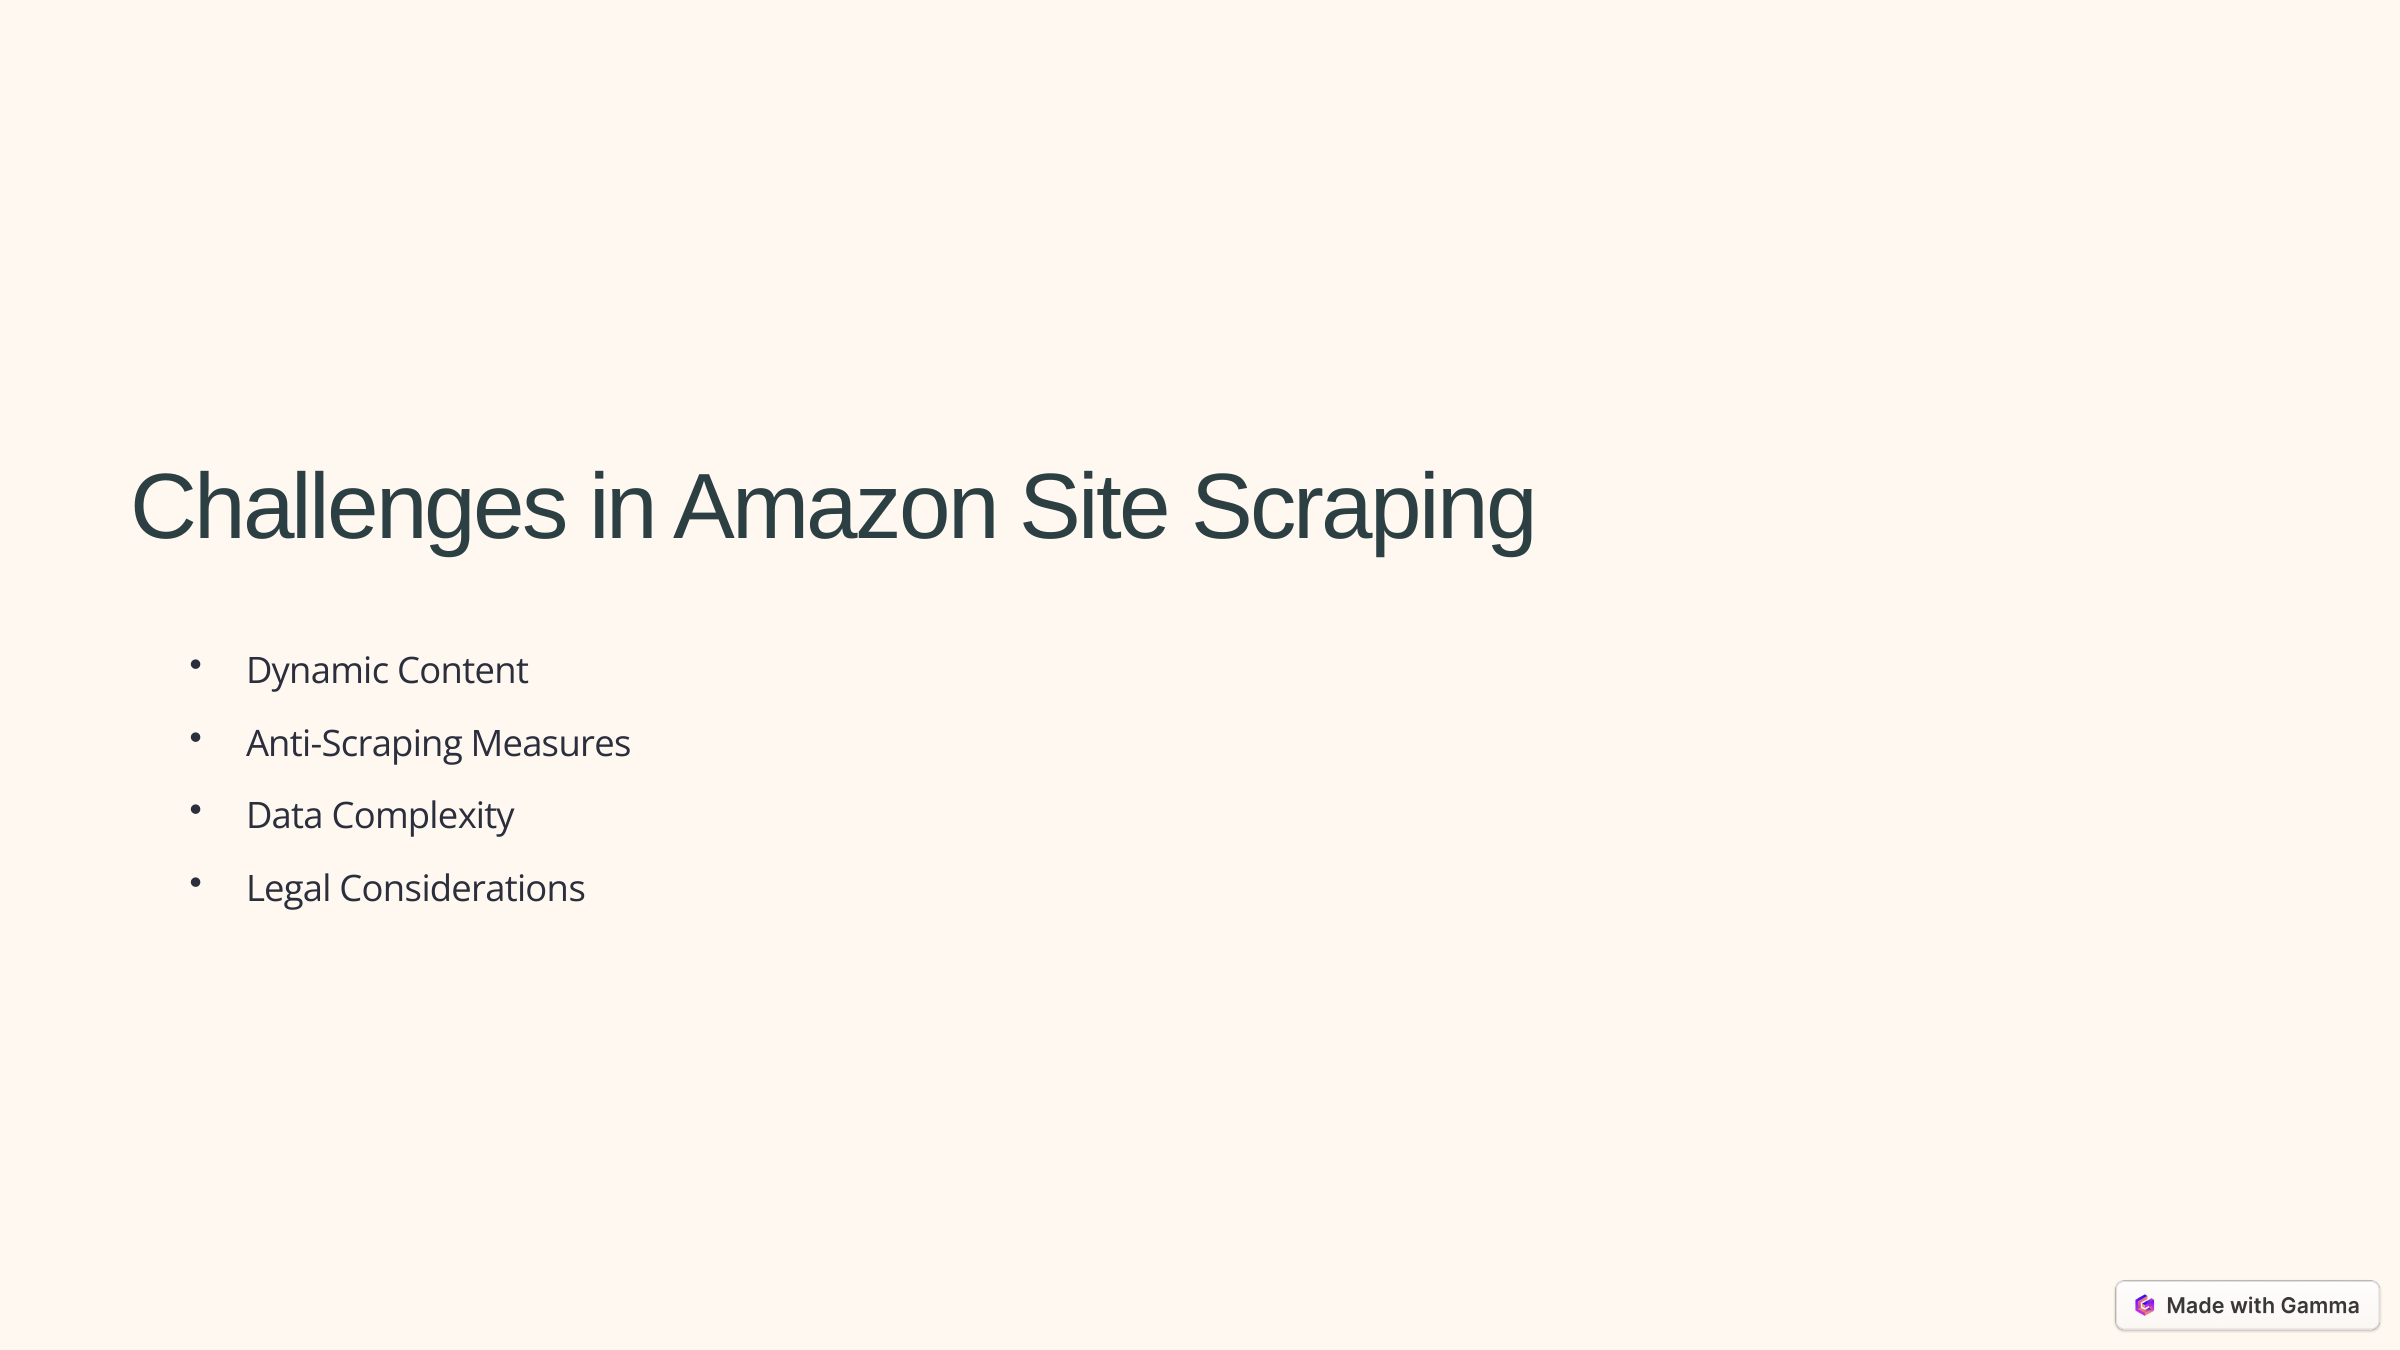

Challenges in Amazon Site Scraping
Dynamic Content
Anti-Scraping Measures
Data Complexity
Legal Considerations